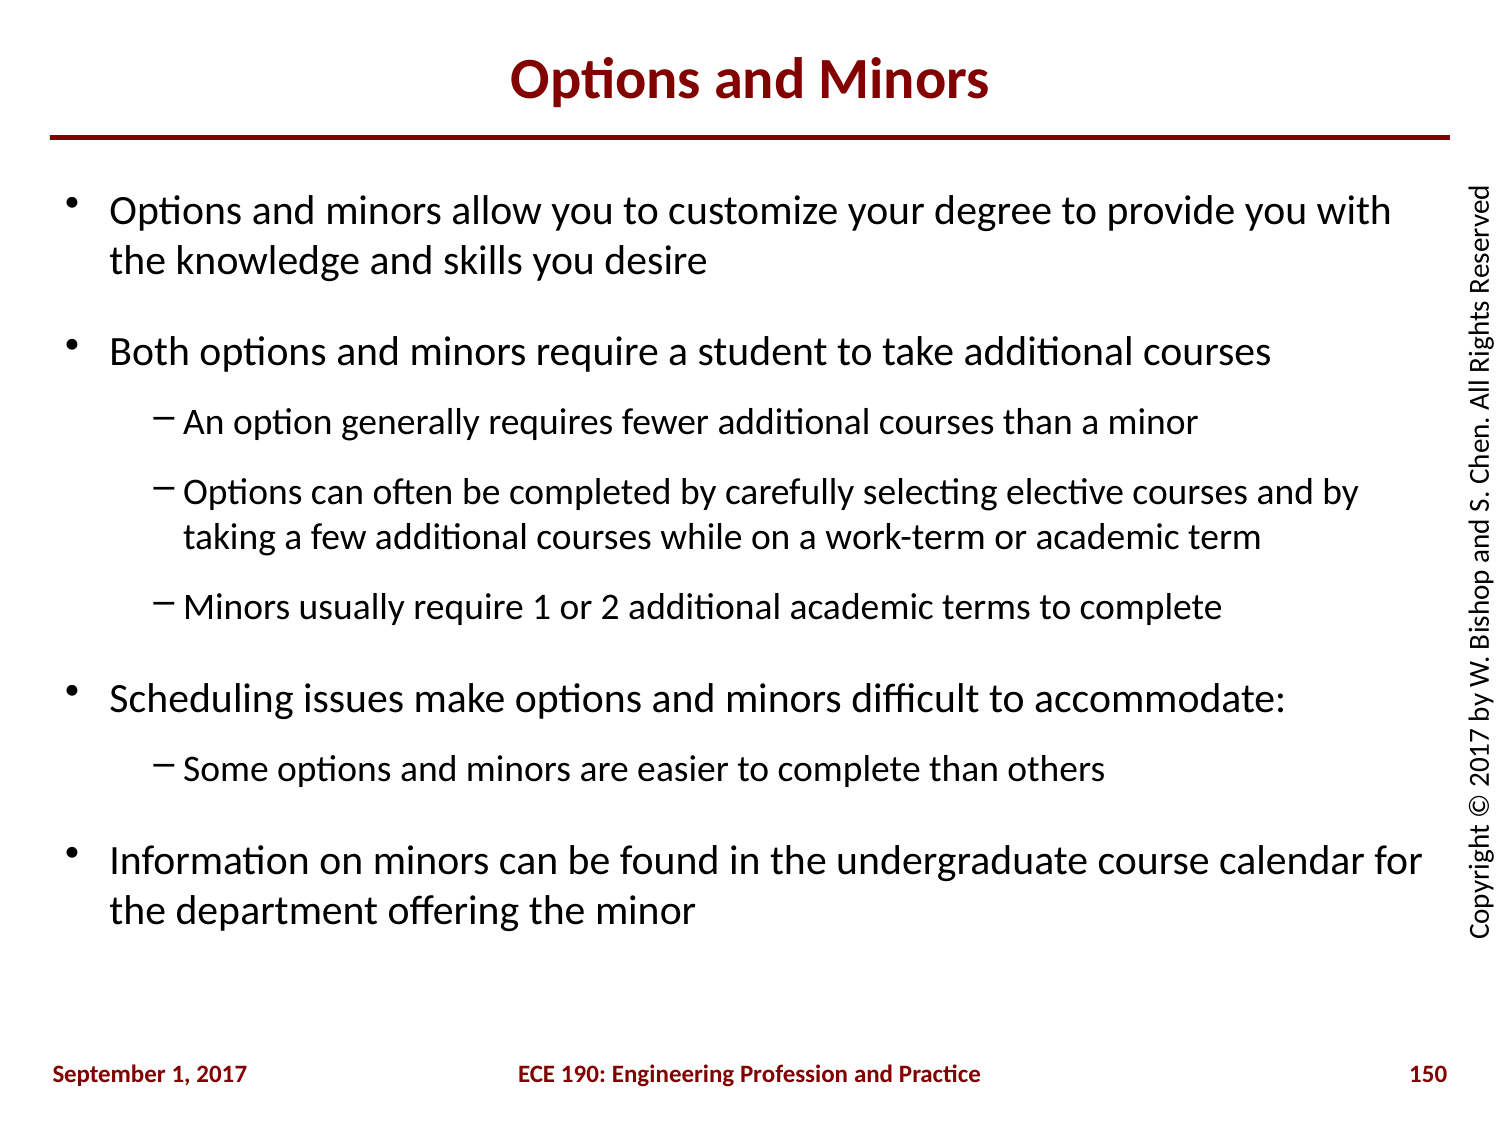

# Options and Minors
Options and minors allow you to customize your degree to provide you with the knowledge and skills you desire
Both options and minors require a student to take additional courses
An option generally requires fewer additional courses than a minor
Options can often be completed by carefully selecting elective courses and by taking a few additional courses while on a work-term or academic term
Minors usually require 1 or 2 additional academic terms to complete
Scheduling issues make options and minors difficult to accommodate:
Some options and minors are easier to complete than others
Information on minors can be found in the undergraduate course calendar for the department offering the minor
September 1, 2017
ECE 190: Engineering Profession and Practice
150